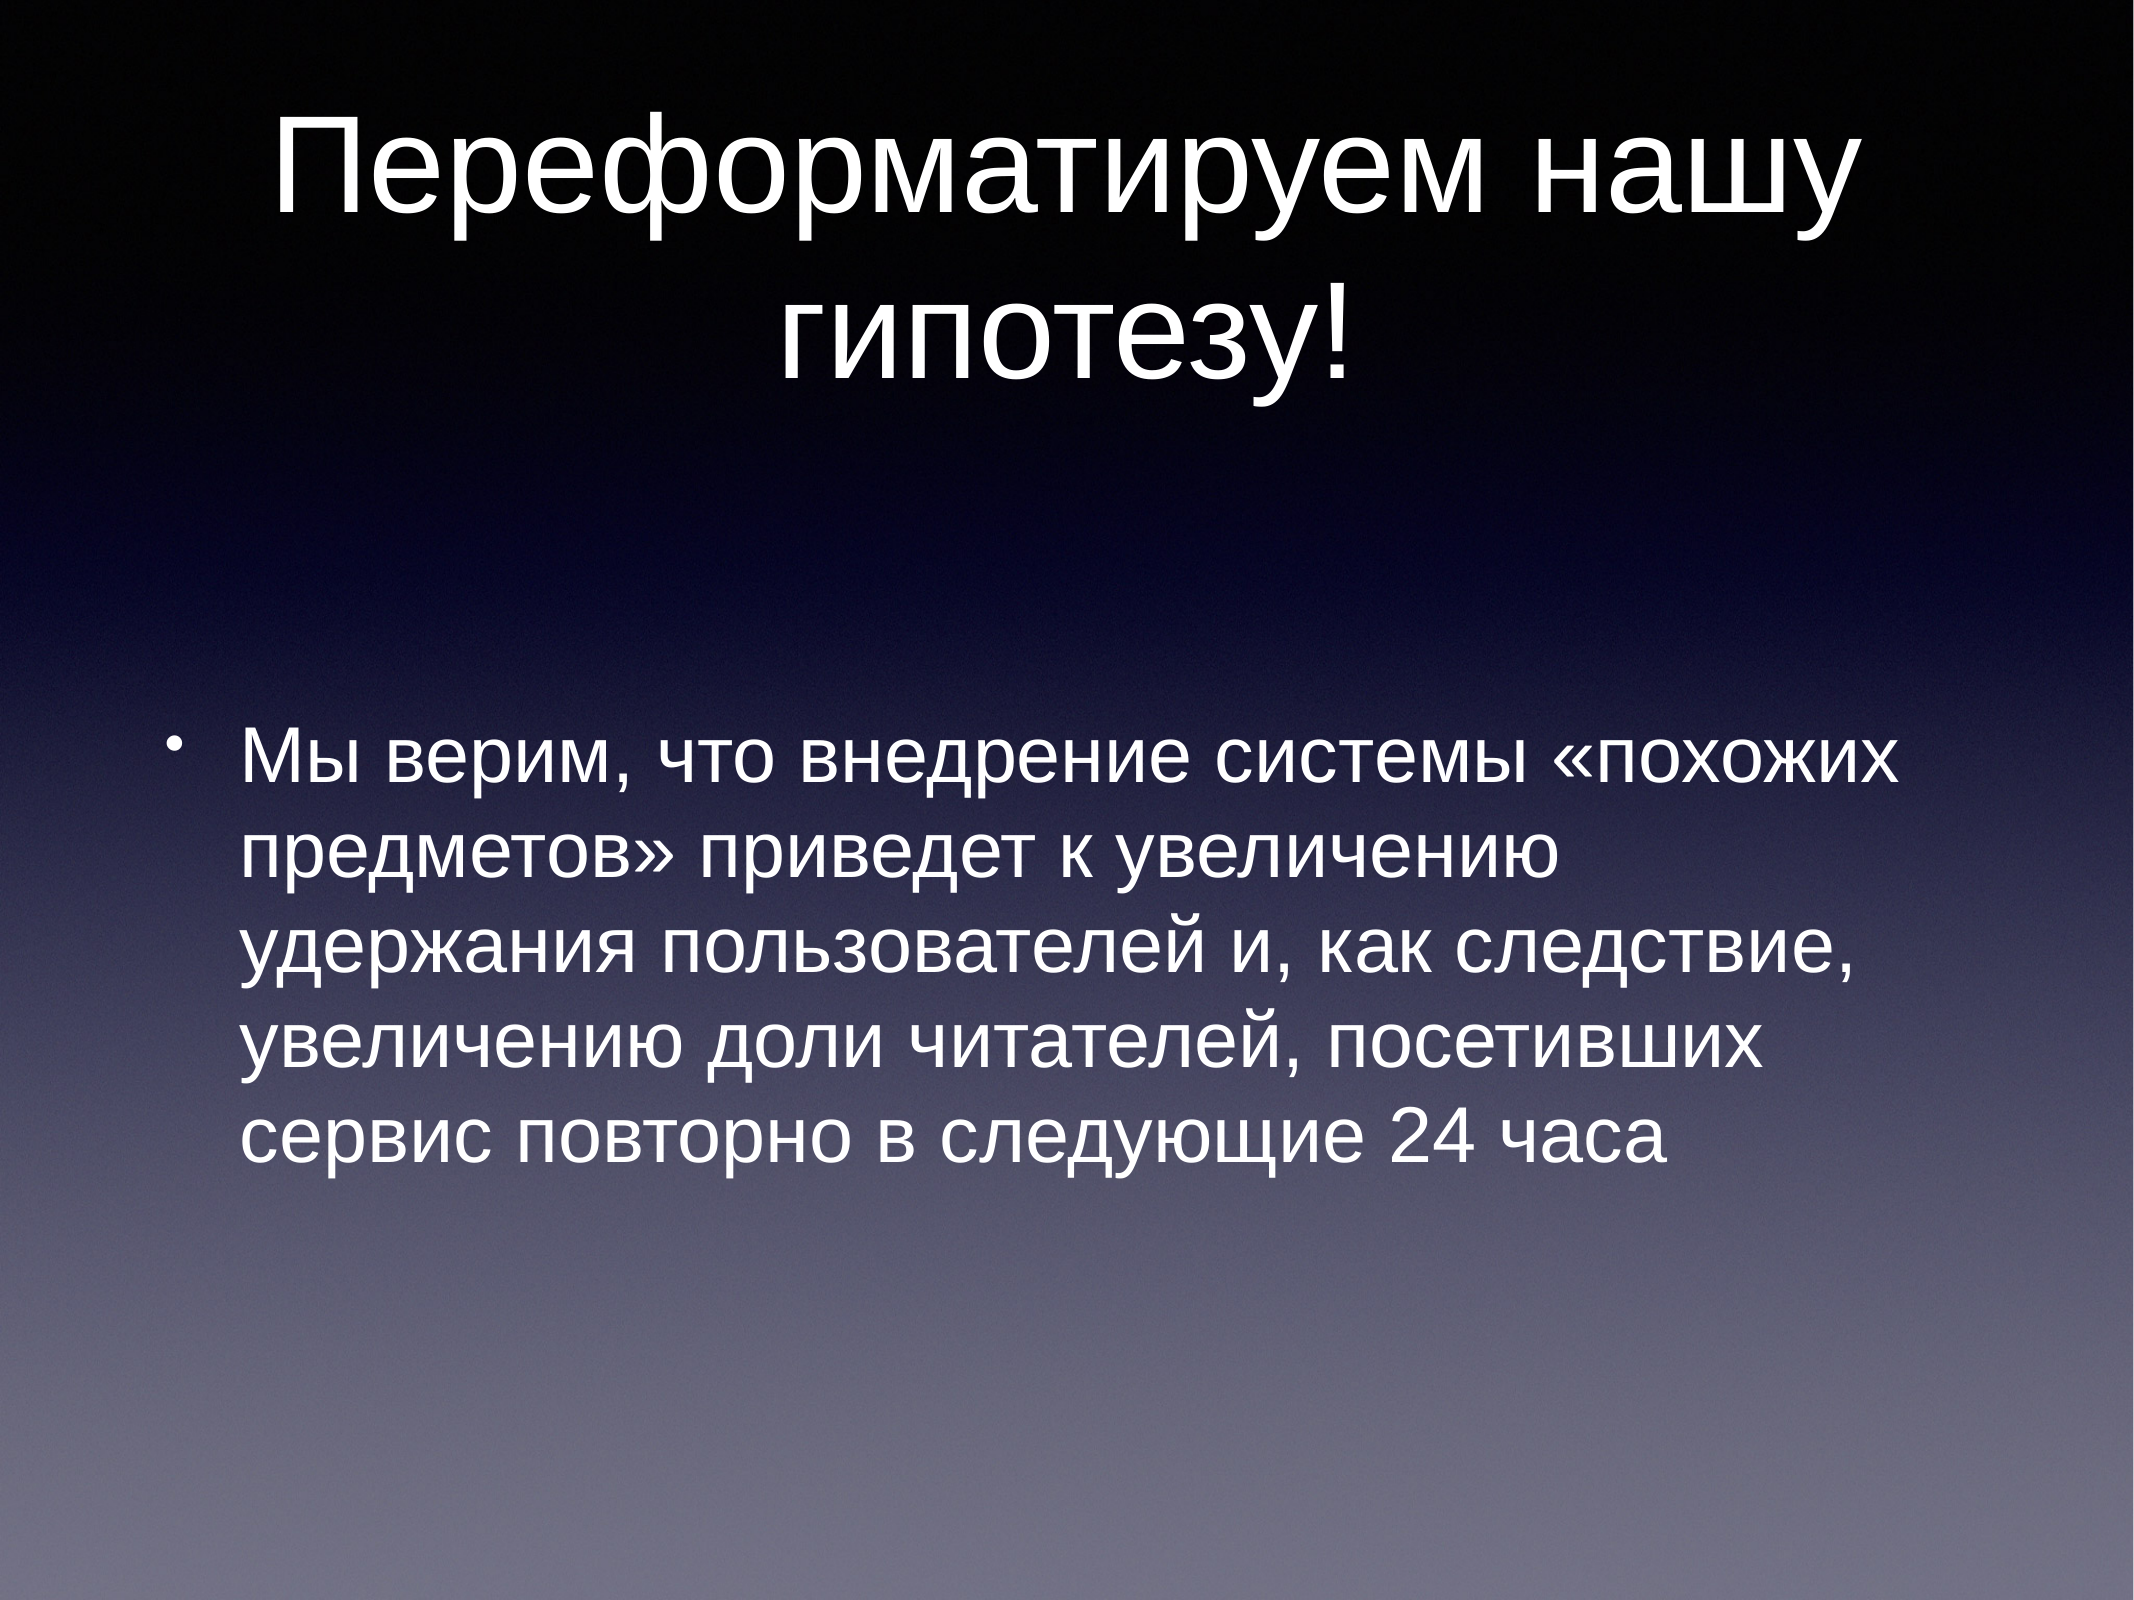

# Переформатируем нашу гипотезу!
Мы верим, что внедрение системы «похожих предметов» приведет к увеличению удержания пользователей и, как следствие, увеличению доли читателей, посетивших сервис повторно в следующие 24 часа